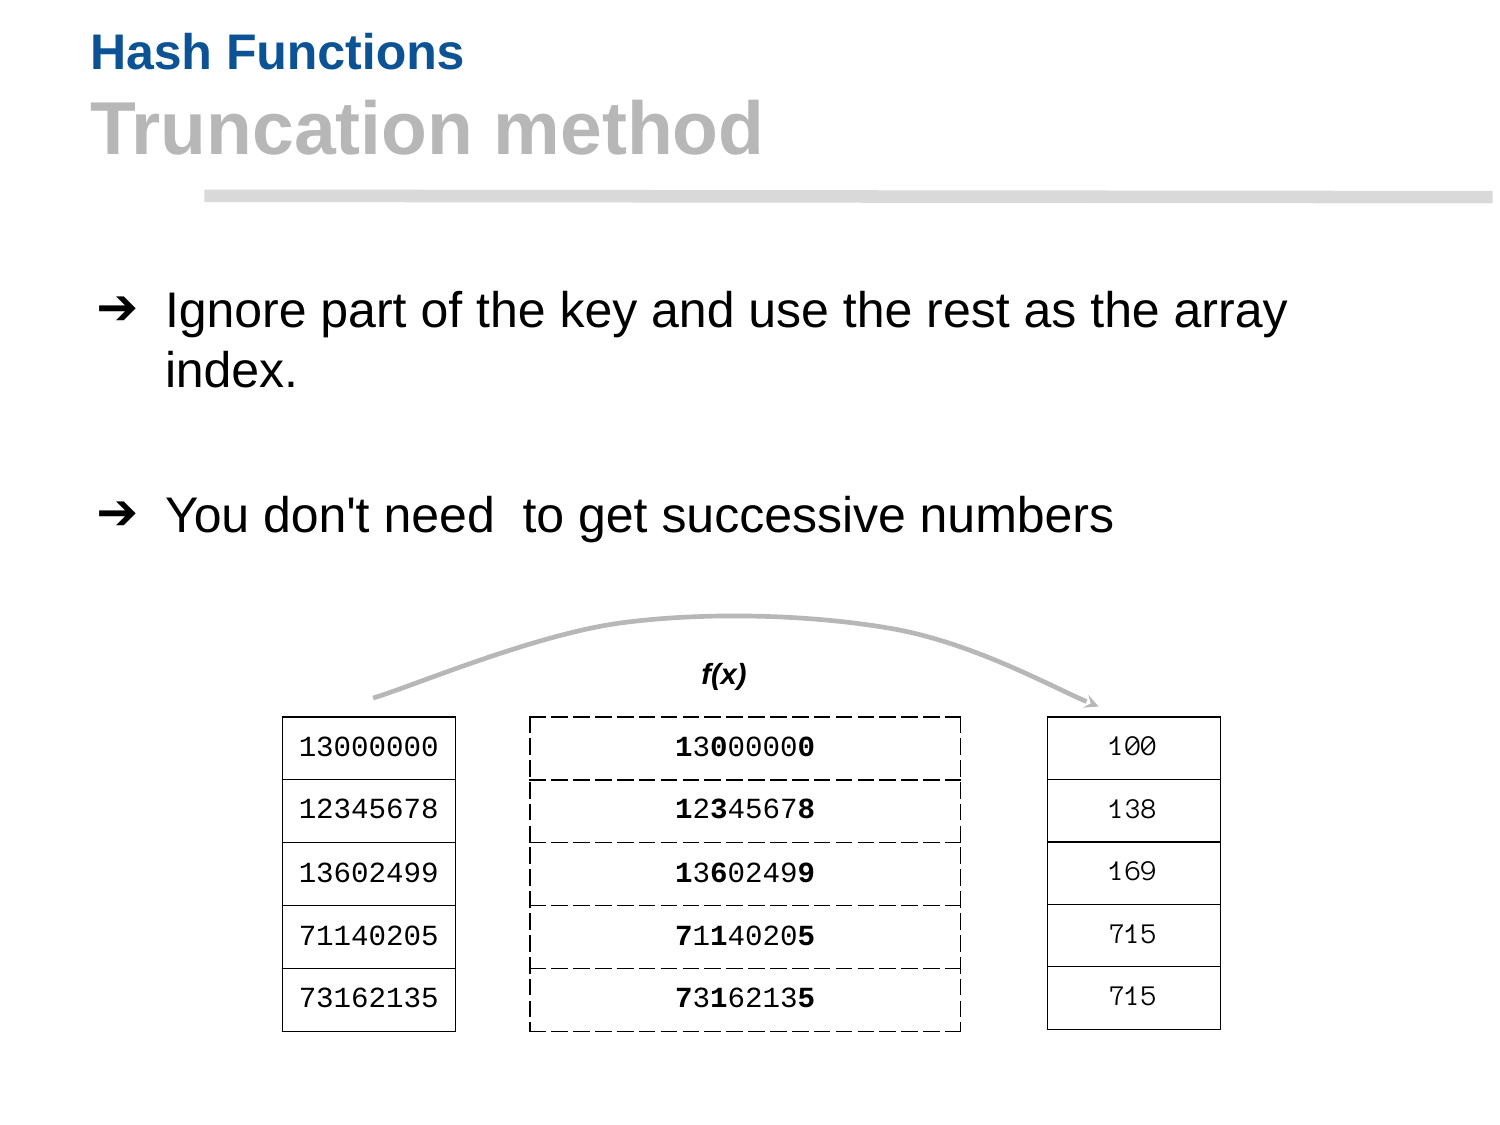

# Hash Functions
Truncation method
Ignore part of the key and use the rest as the array index.

You don't need  to get successive numbers

f(x)
| 13000000 |
| --- |
| 12345678 |
| 13602499 |
| 71140205 |
| 73162135 |
| 13000000 |
| --- |
| 12345678 |
| 13602499 |
| 71140205 |
| 73162135 |
| 100 |
| --- |
| 138 |
| 169 |
| 715 |
| 715 |